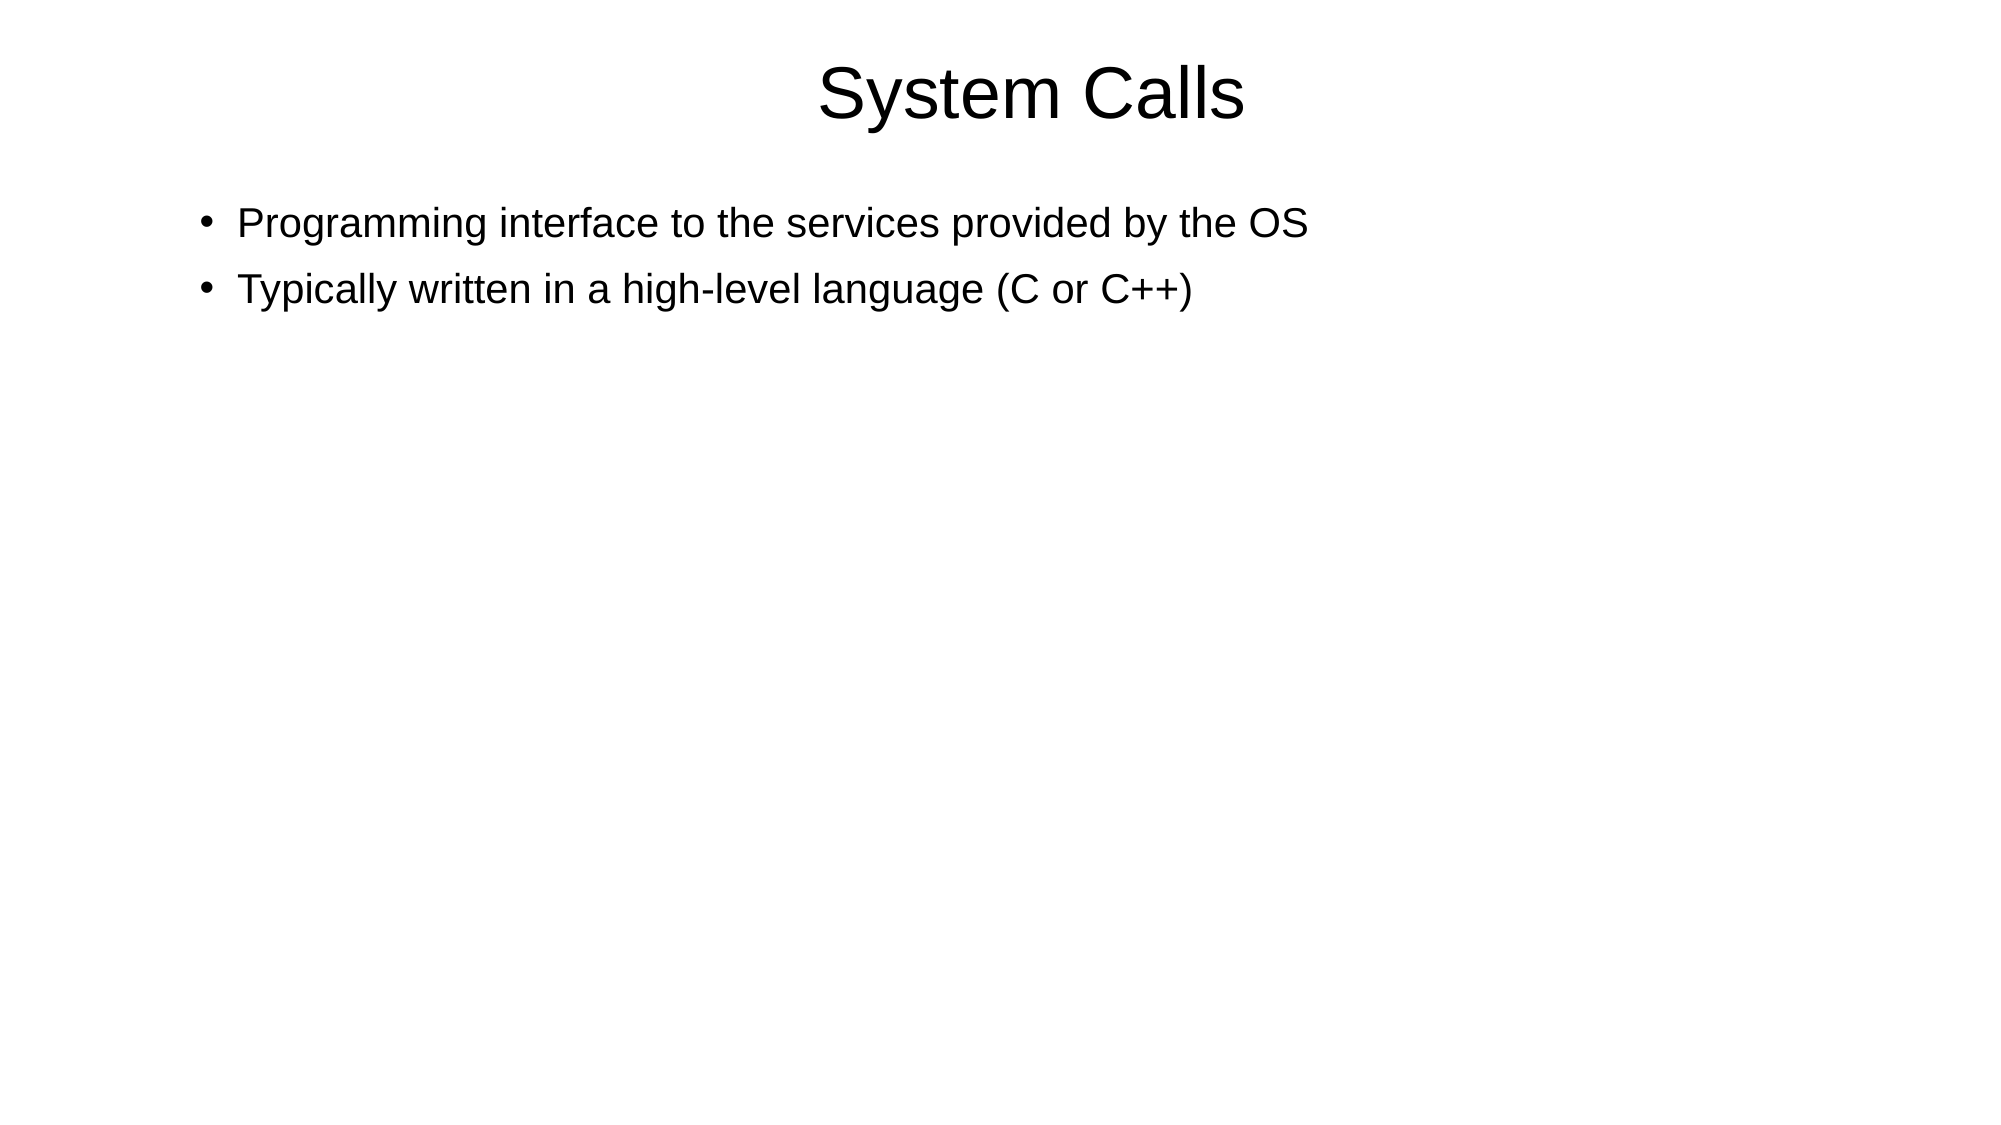

# System Calls
Programming interface to the services provided by the OS
Typically written in a high-level language (C or C++)